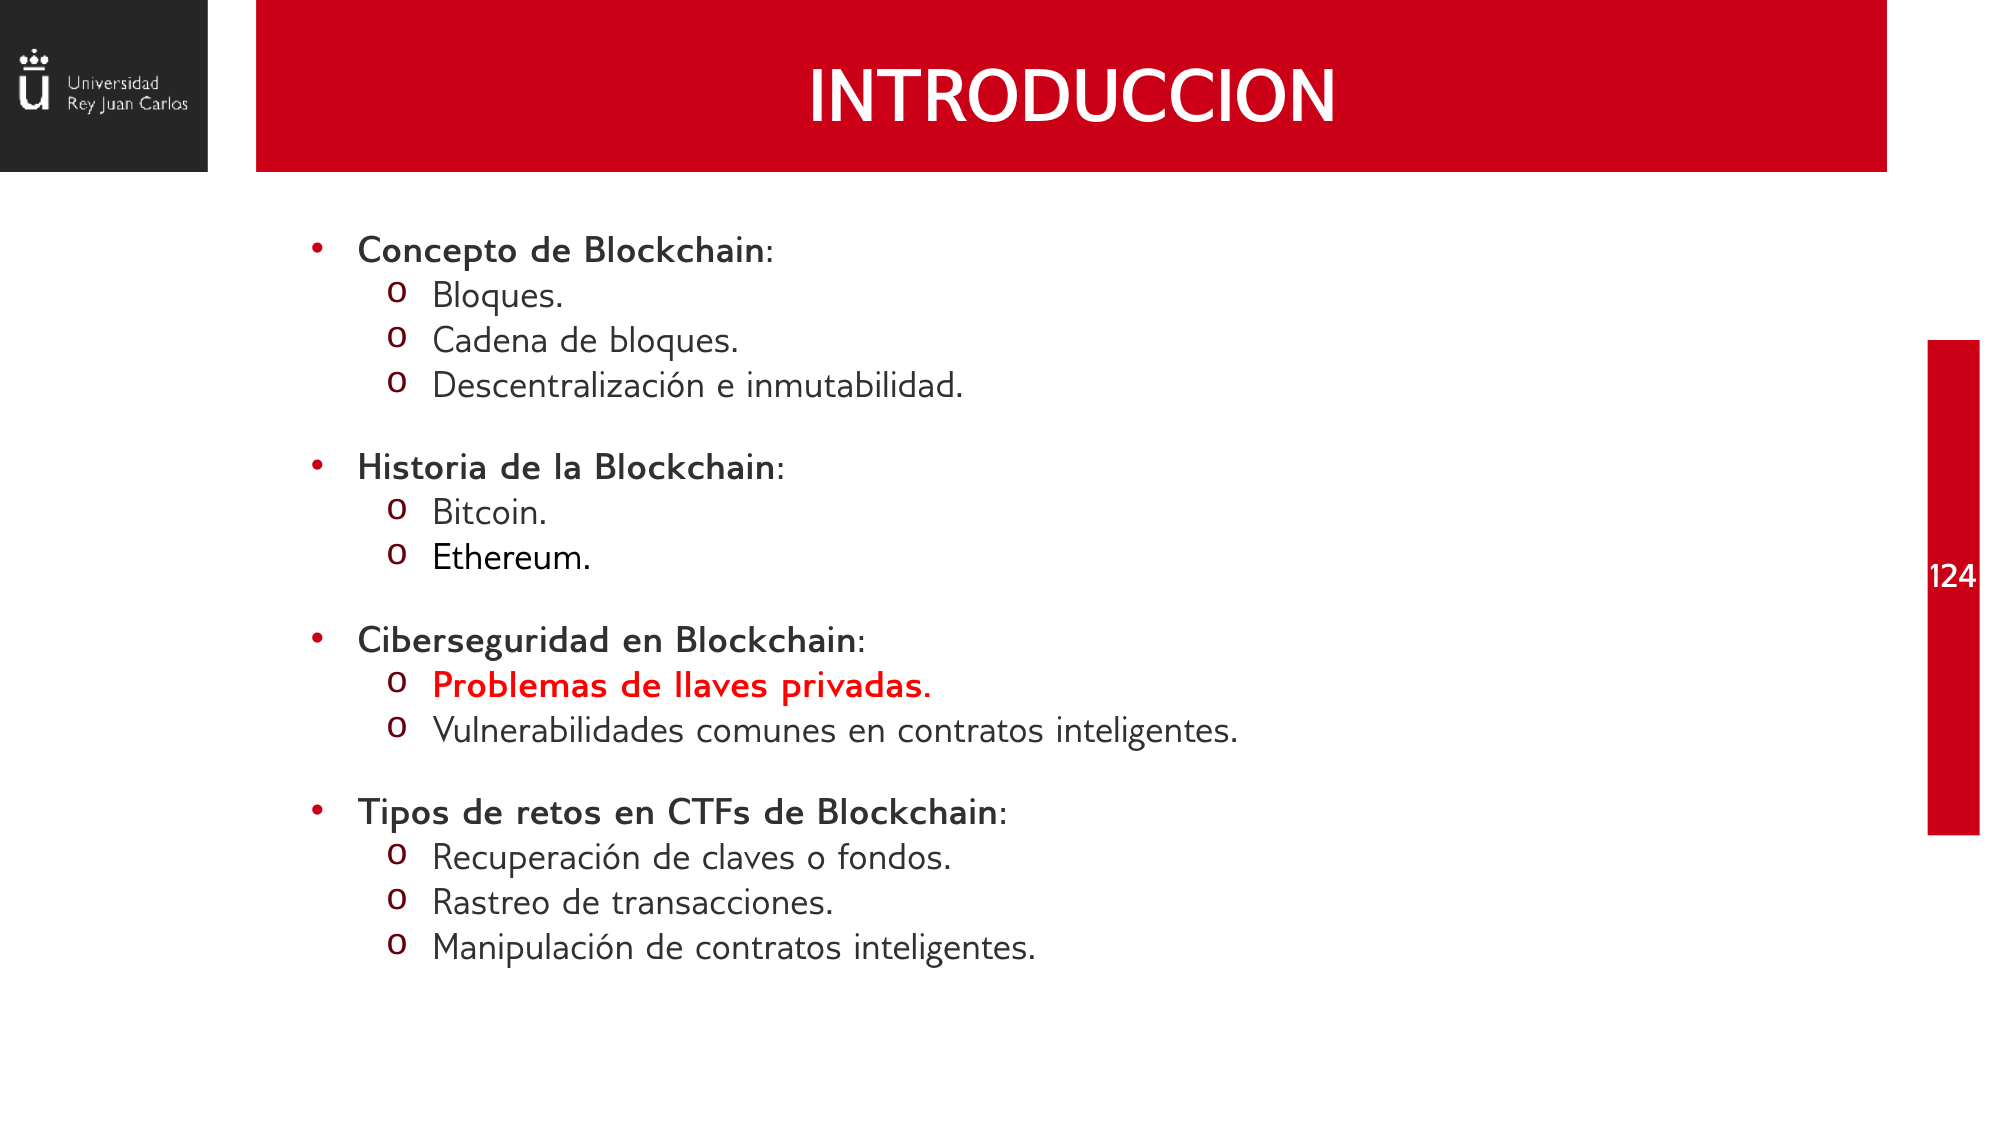

# INTRODUCCION
Concepto de Blockchain:
Bloques.
Cadena de bloques.
Descentralización e inmutabilidad.
Historia de la Blockchain:
Bitcoin.
Ethereum.
Ciberseguridad en Blockchain:
Problemas de llaves privadas.
Vulnerabilidades comunes en contratos inteligentes.
Tipos de retos en CTFs de Blockchain:
Recuperación de claves o fondos.
Rastreo de transacciones.
Manipulación de contratos inteligentes.

124